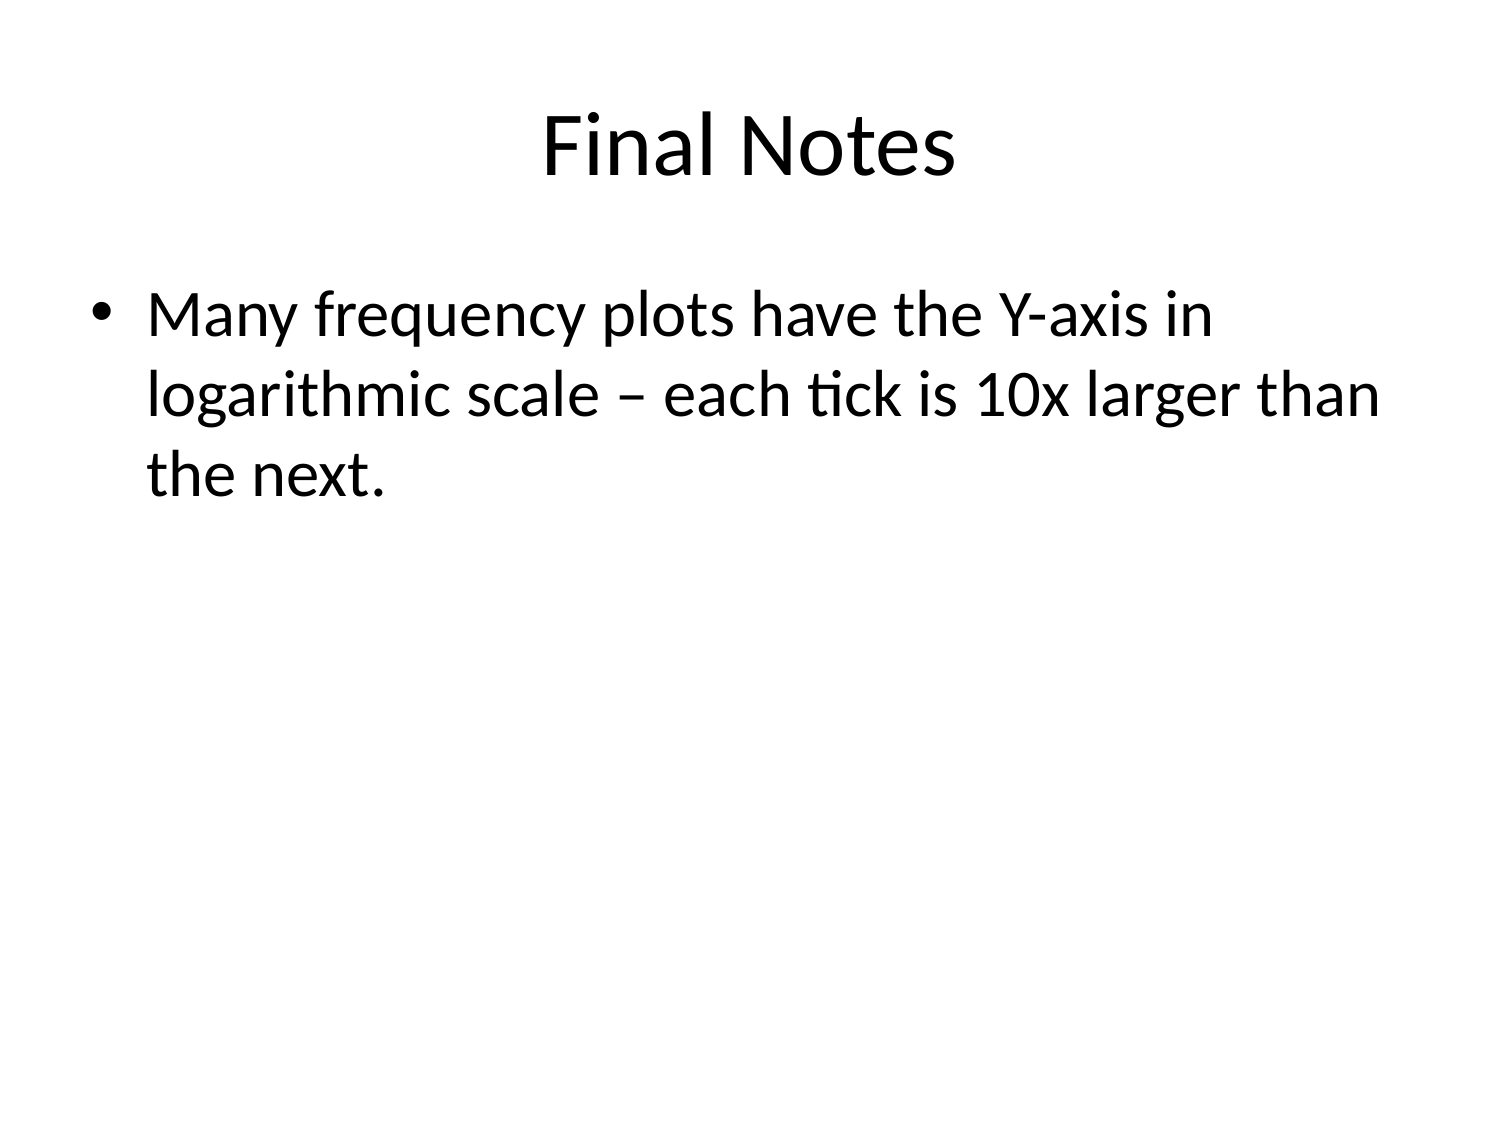

# Final Notes
Many frequency plots have the Y-axis in logarithmic scale – each tick is 10x larger than the next.